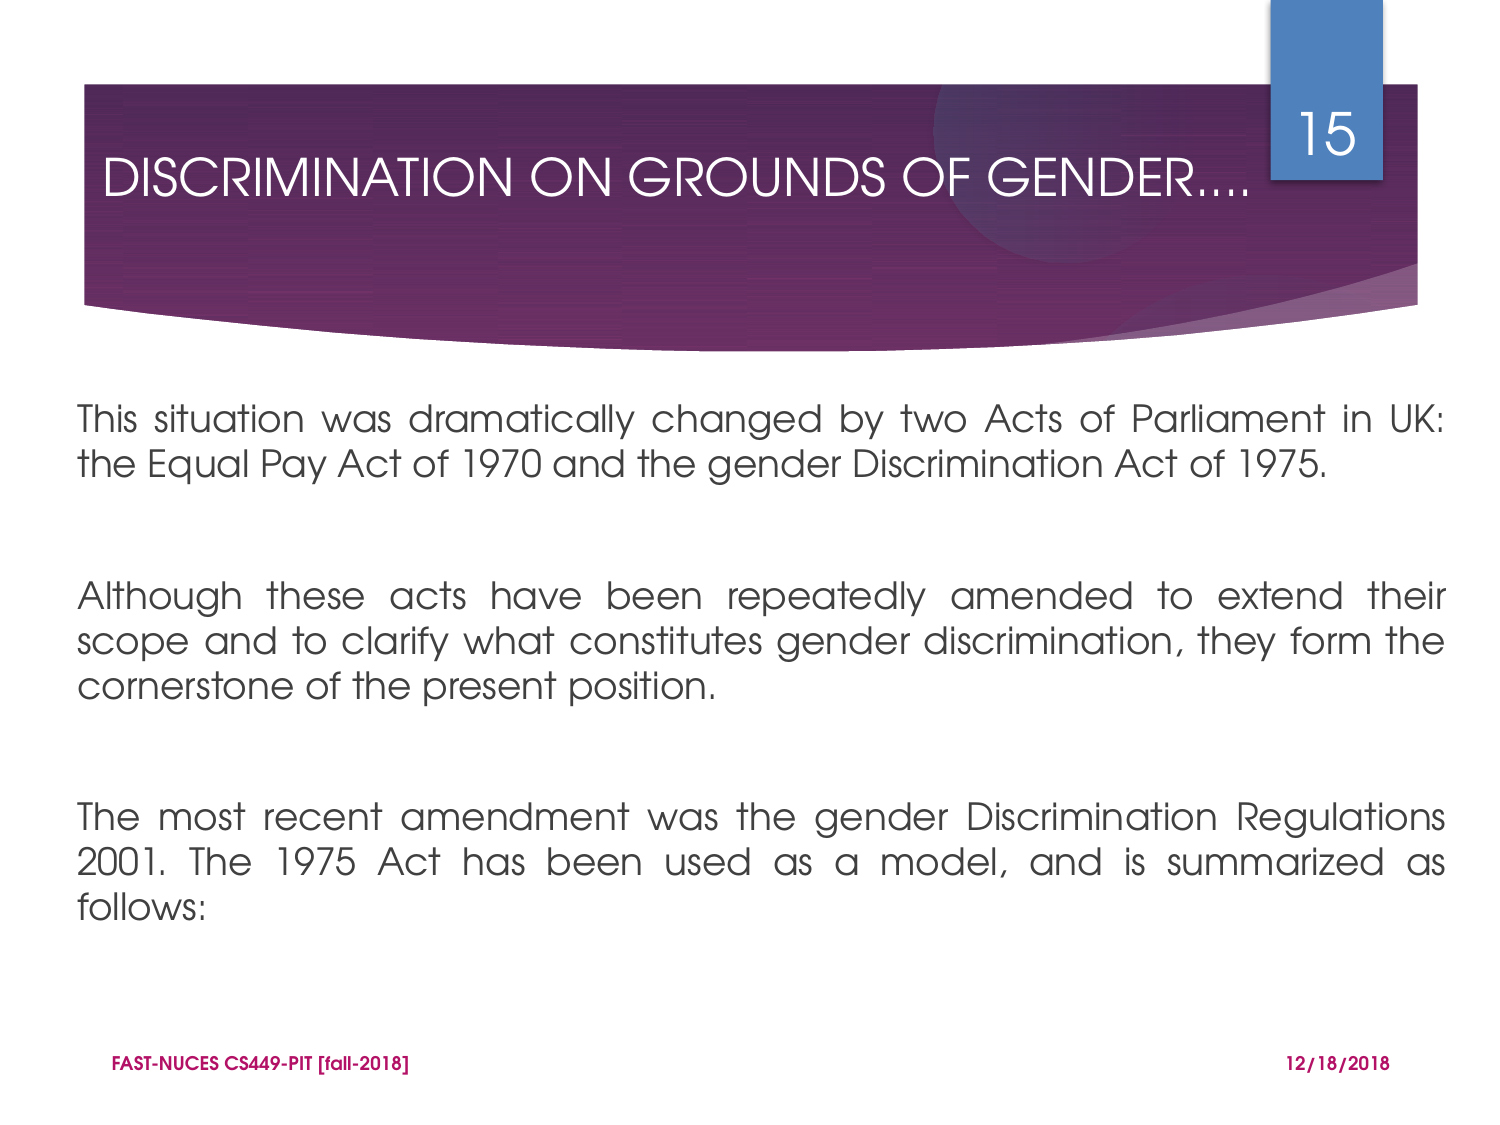

15
DISCRIMINATION ON GROUNDS OF GENDER....
This situation was dramatically changed by two Acts of Parliament in UK: the Equal Pay Act of 1970 and the gender Discrimination Act of 1975.

Although these acts have been repeatedly amended to extend their scope and to clarify what constitutes gender discrimination, they form the cornerstone of the present position.

The most recent amendment was the gender Discrimination Regulations 2001. The 1975 Act has been used as a model, and is summarized as follows:
FAST-NUCES CS449-PIT [fall-2018]
12/18/2018